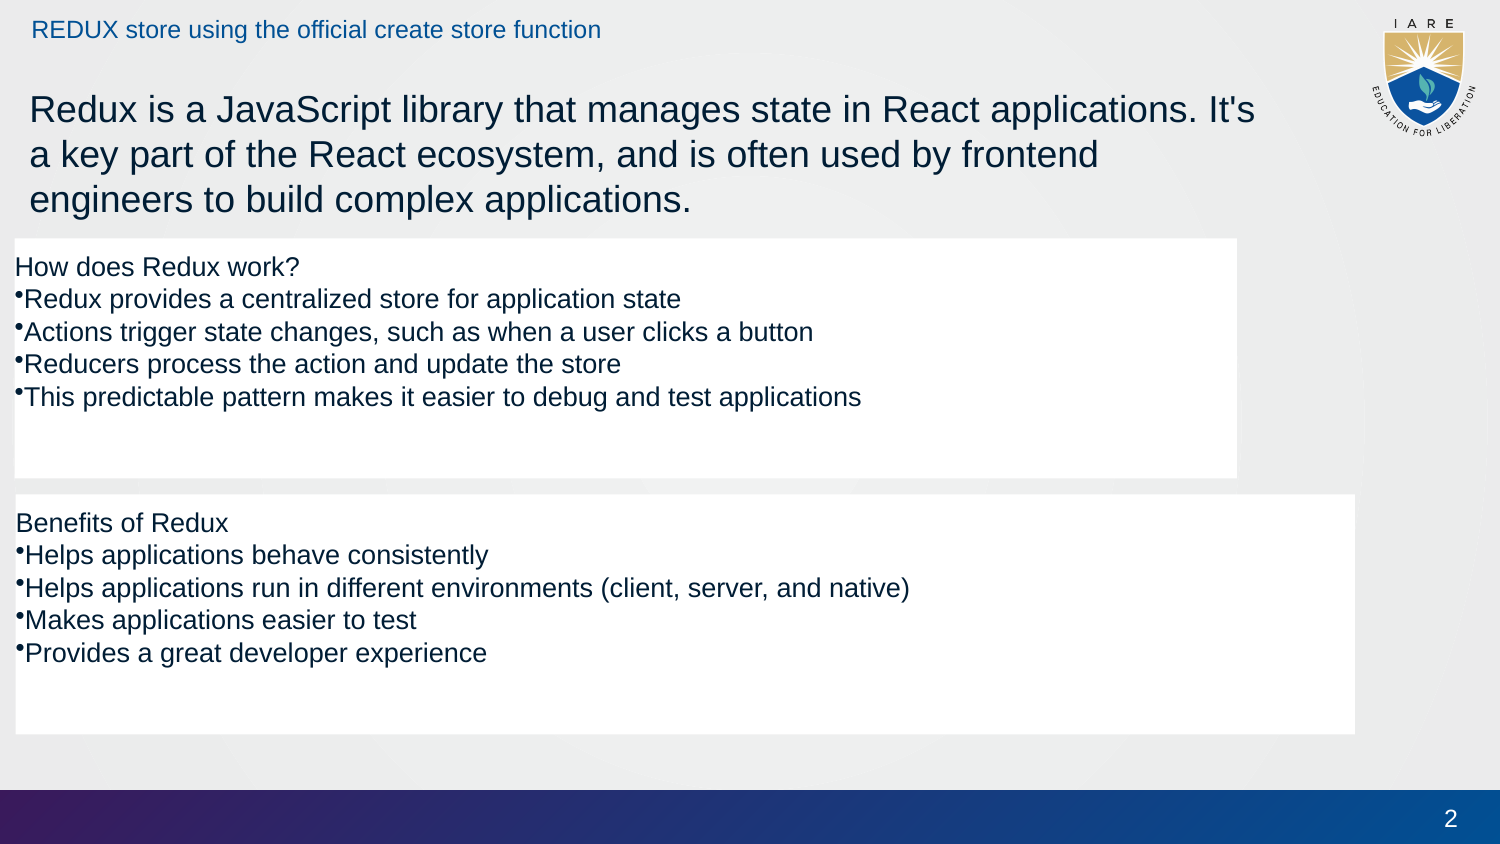

# REDUX store using the official create store function
Redux is a JavaScript library that manages state in React applications. It's a key part of the React ecosystem, and is often used by frontend engineers to build complex applications.
How does Redux work?
Redux provides a centralized store for application state
Actions trigger state changes, such as when a user clicks a button
Reducers process the action and update the store
This predictable pattern makes it easier to debug and test applications

Benefits of Redux
Helps applications behave consistently
Helps applications run in different environments (client, server, and native)
Makes applications easier to test
Provides a great developer experience

2